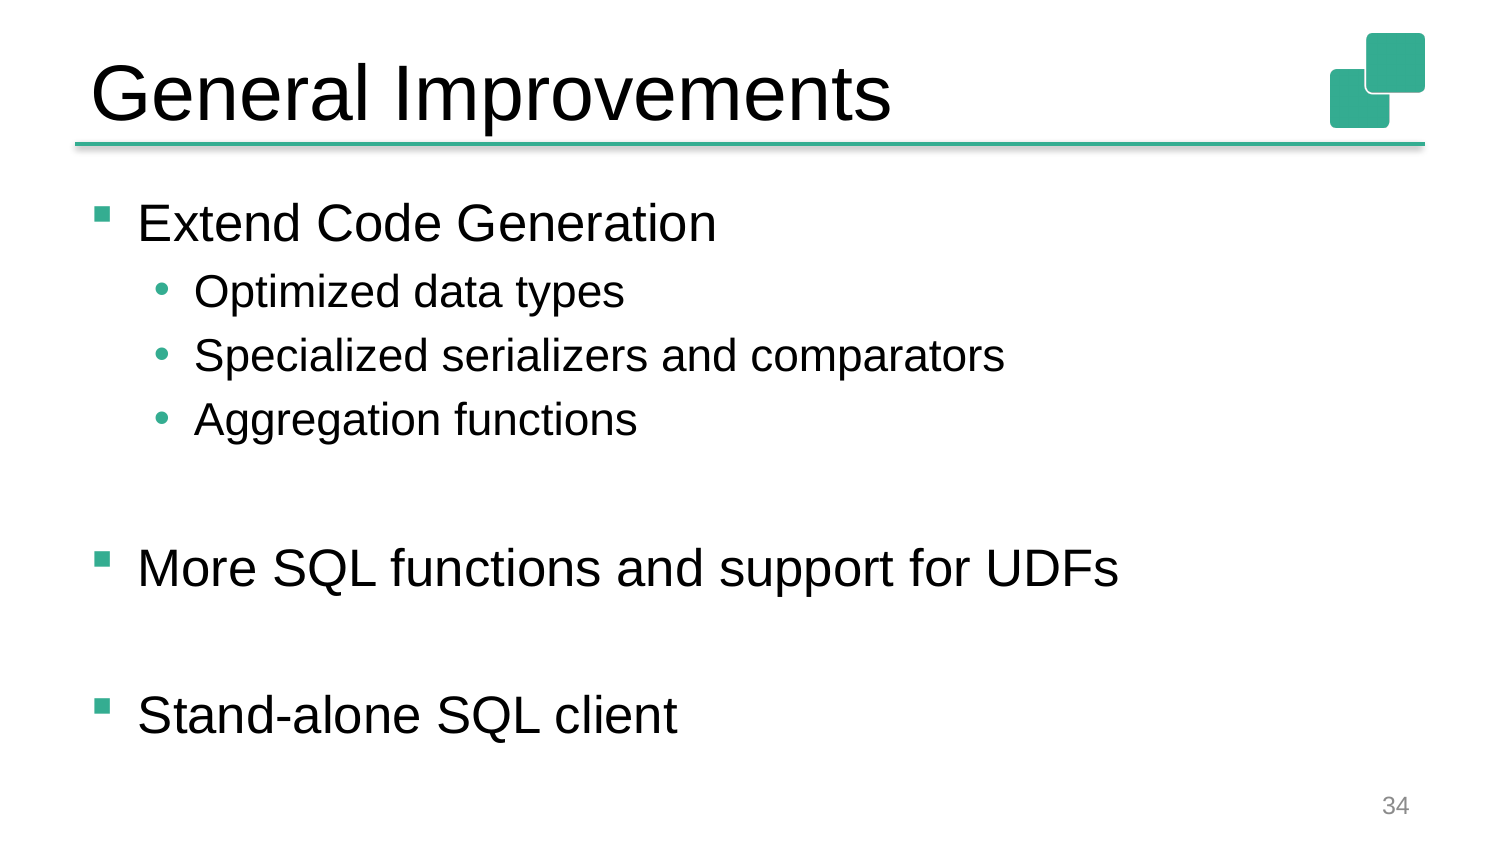

# General Improvements
Extend Code Generation
Optimized data types
Specialized serializers and comparators
Aggregation functions

More SQL functions and support for UDFs

Stand-alone SQL client

34